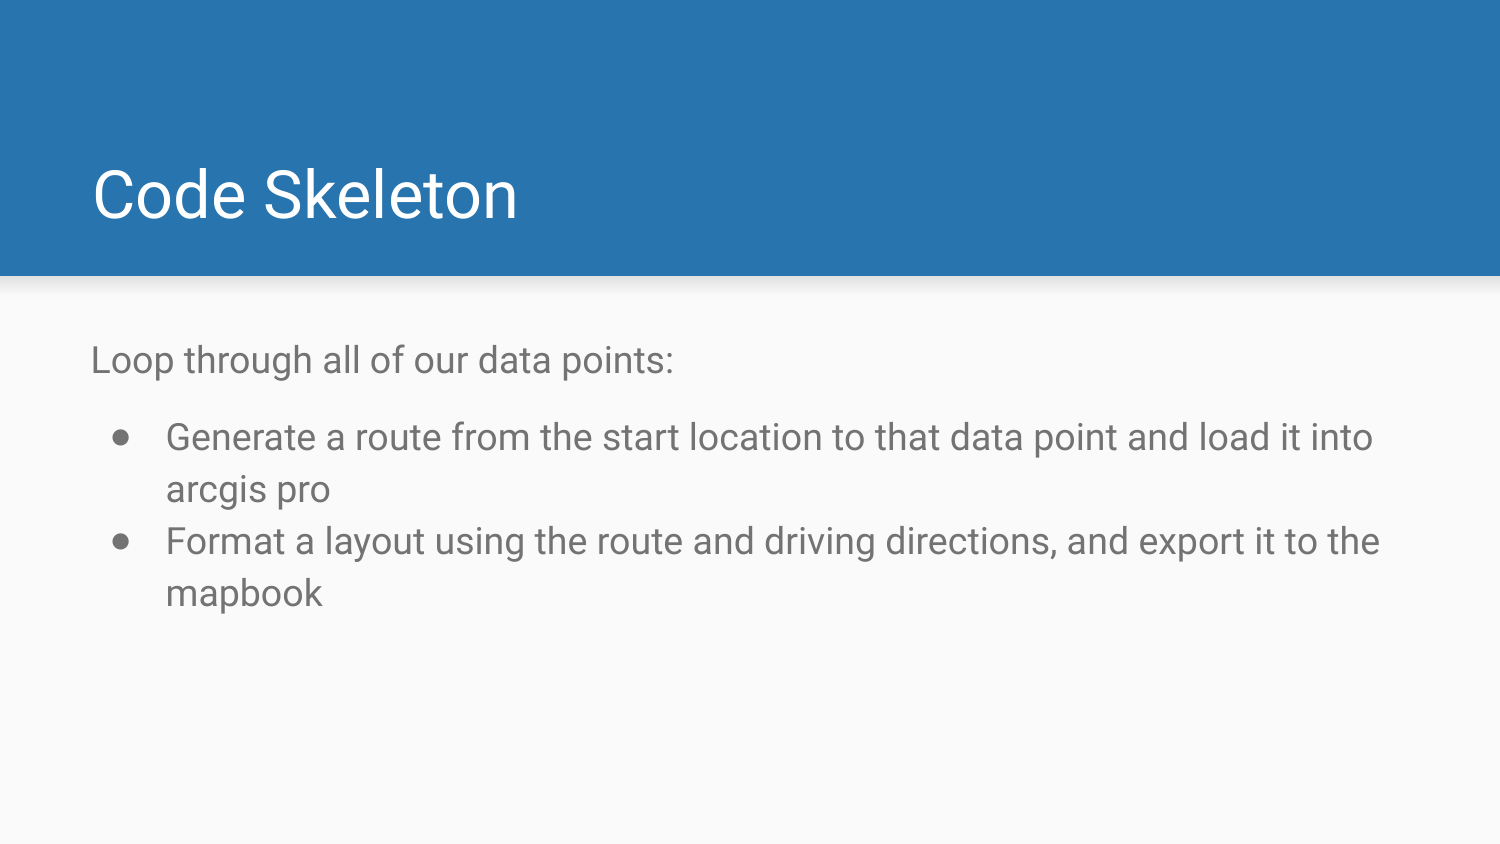

# Code Skeleton
Loop through all of our data points:
Generate a route from the start location to that data point and load it into arcgis pro
Format a layout using the route and driving directions, and export it to the mapbook